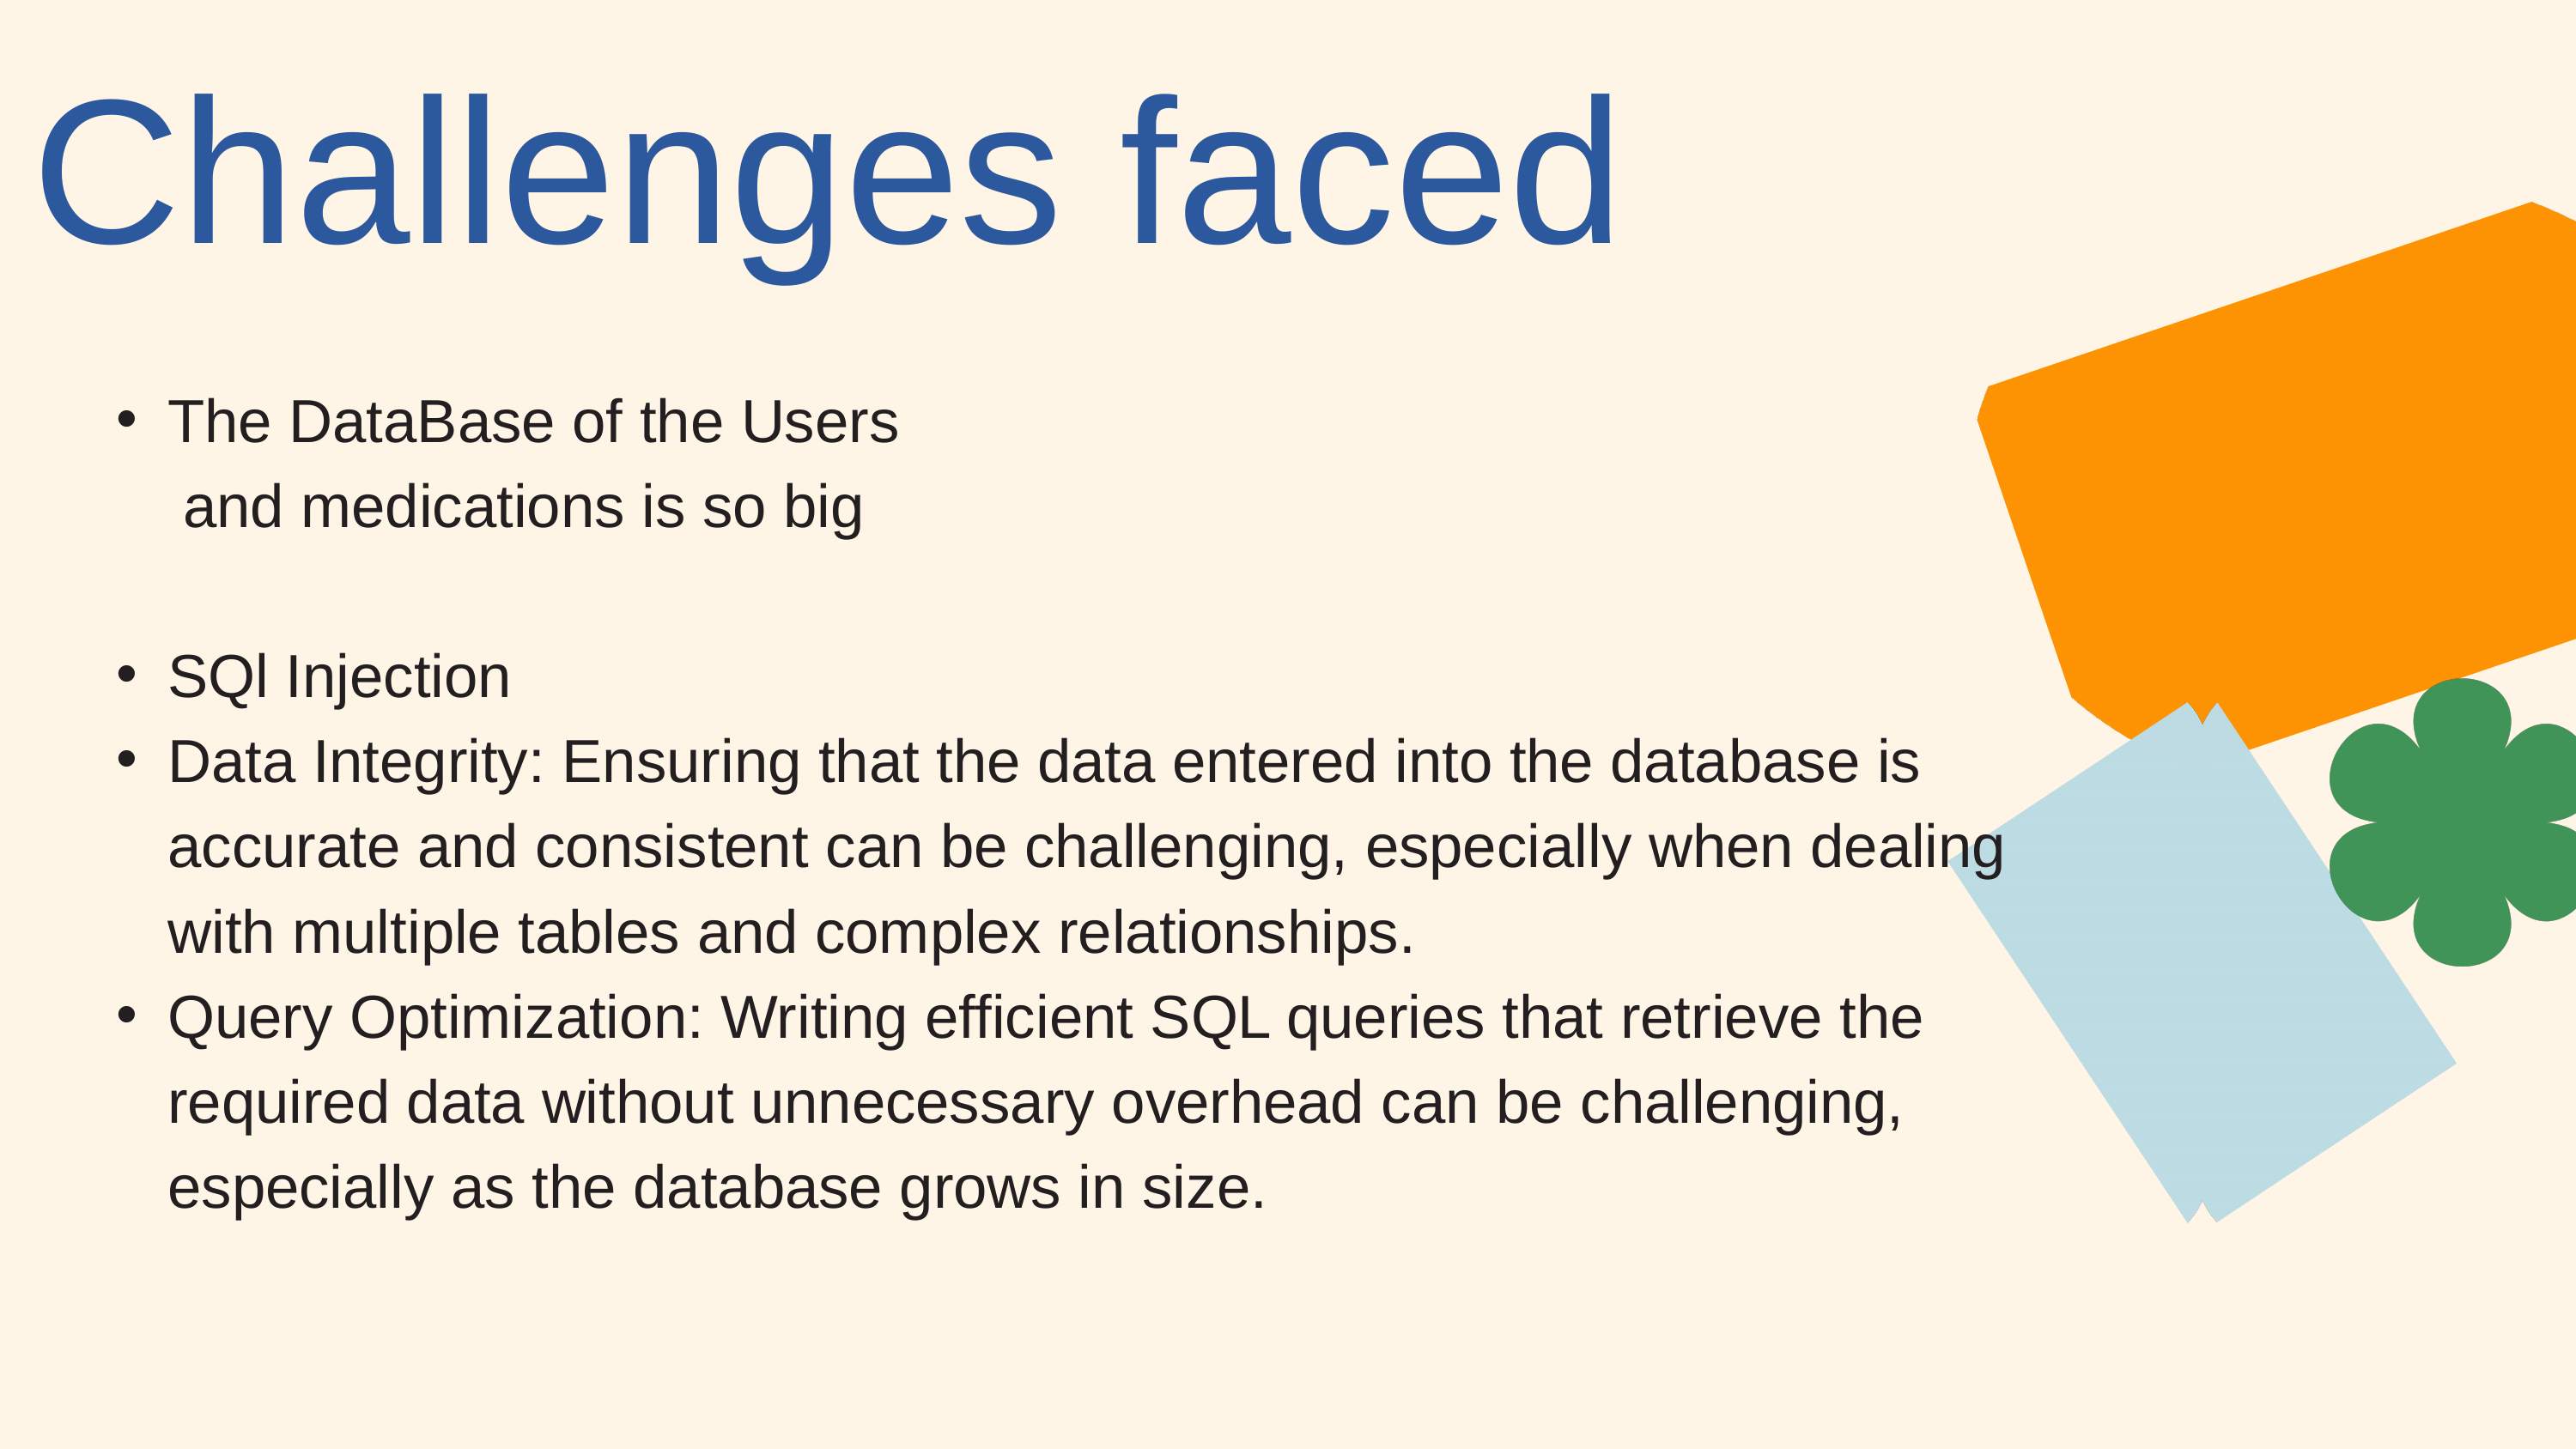

Challenges faced

The DataBase of the Users
       and medications is so big

SQl Injection
Data Integrity: Ensuring that the data entered into the database is accurate and consistent can be challenging, especially when dealing with multiple tables and complex relationships.
Query Optimization: Writing efficient SQL queries that retrieve the required data without unnecessary overhead can be challenging, especially as the database grows in size.